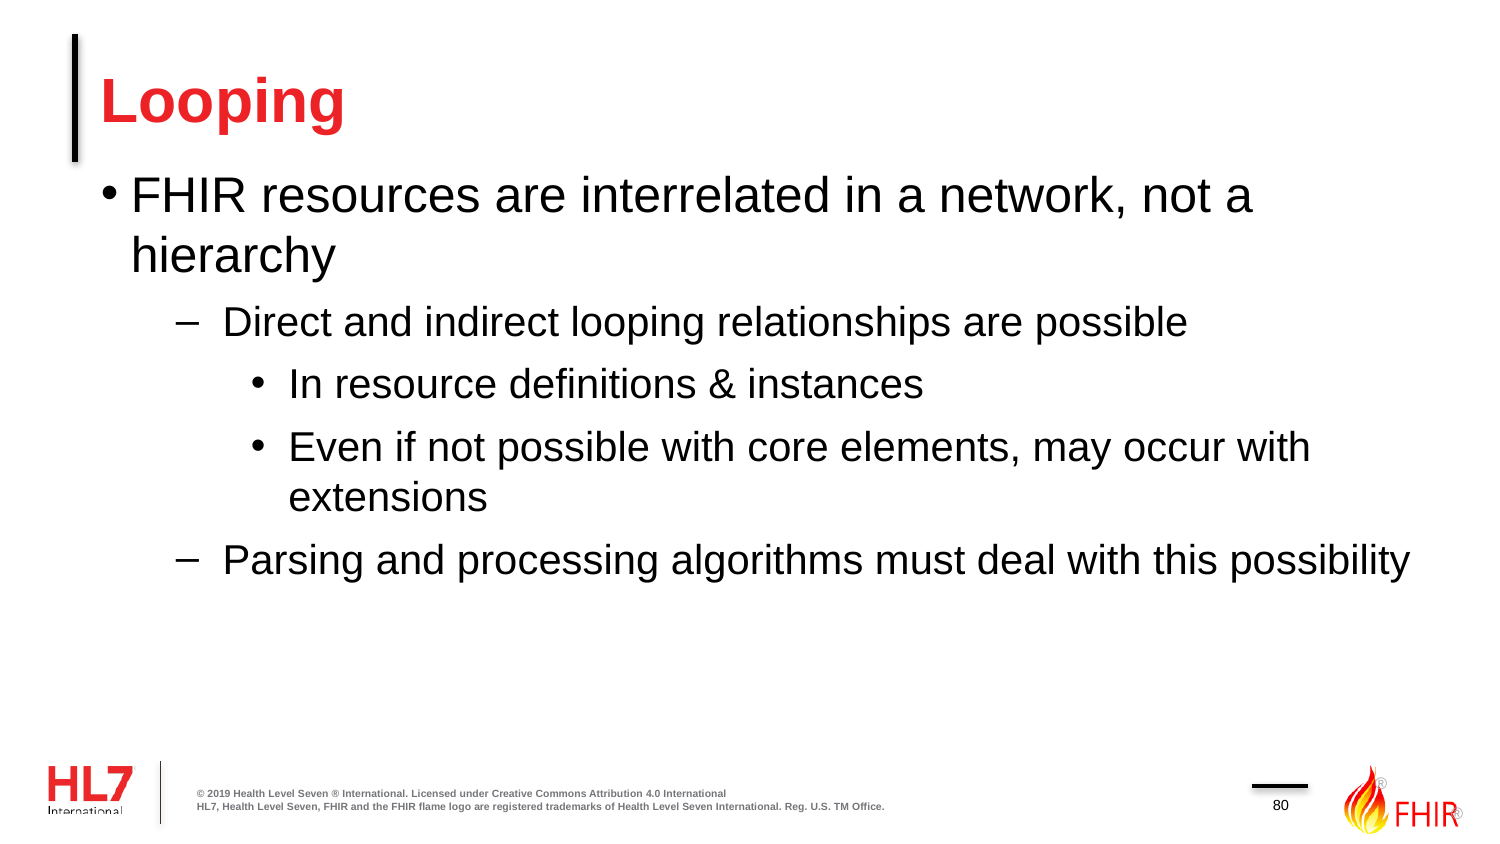

# Looping
FHIR resources are interrelated in a network, not a hierarchy
Direct and indirect looping relationships are possible
In resource definitions & instances
Even if not possible with core elements, may occur with extensions
Parsing and processing algorithms must deal with this possibility
© 2019 Health Level Seven ® International. Licensed under Creative Commons Attribution 4.0 International
HL7, Health Level Seven, FHIR and the FHIR flame logo are registered trademarks of Health Level Seven International. Reg. U.S. TM Office.
80